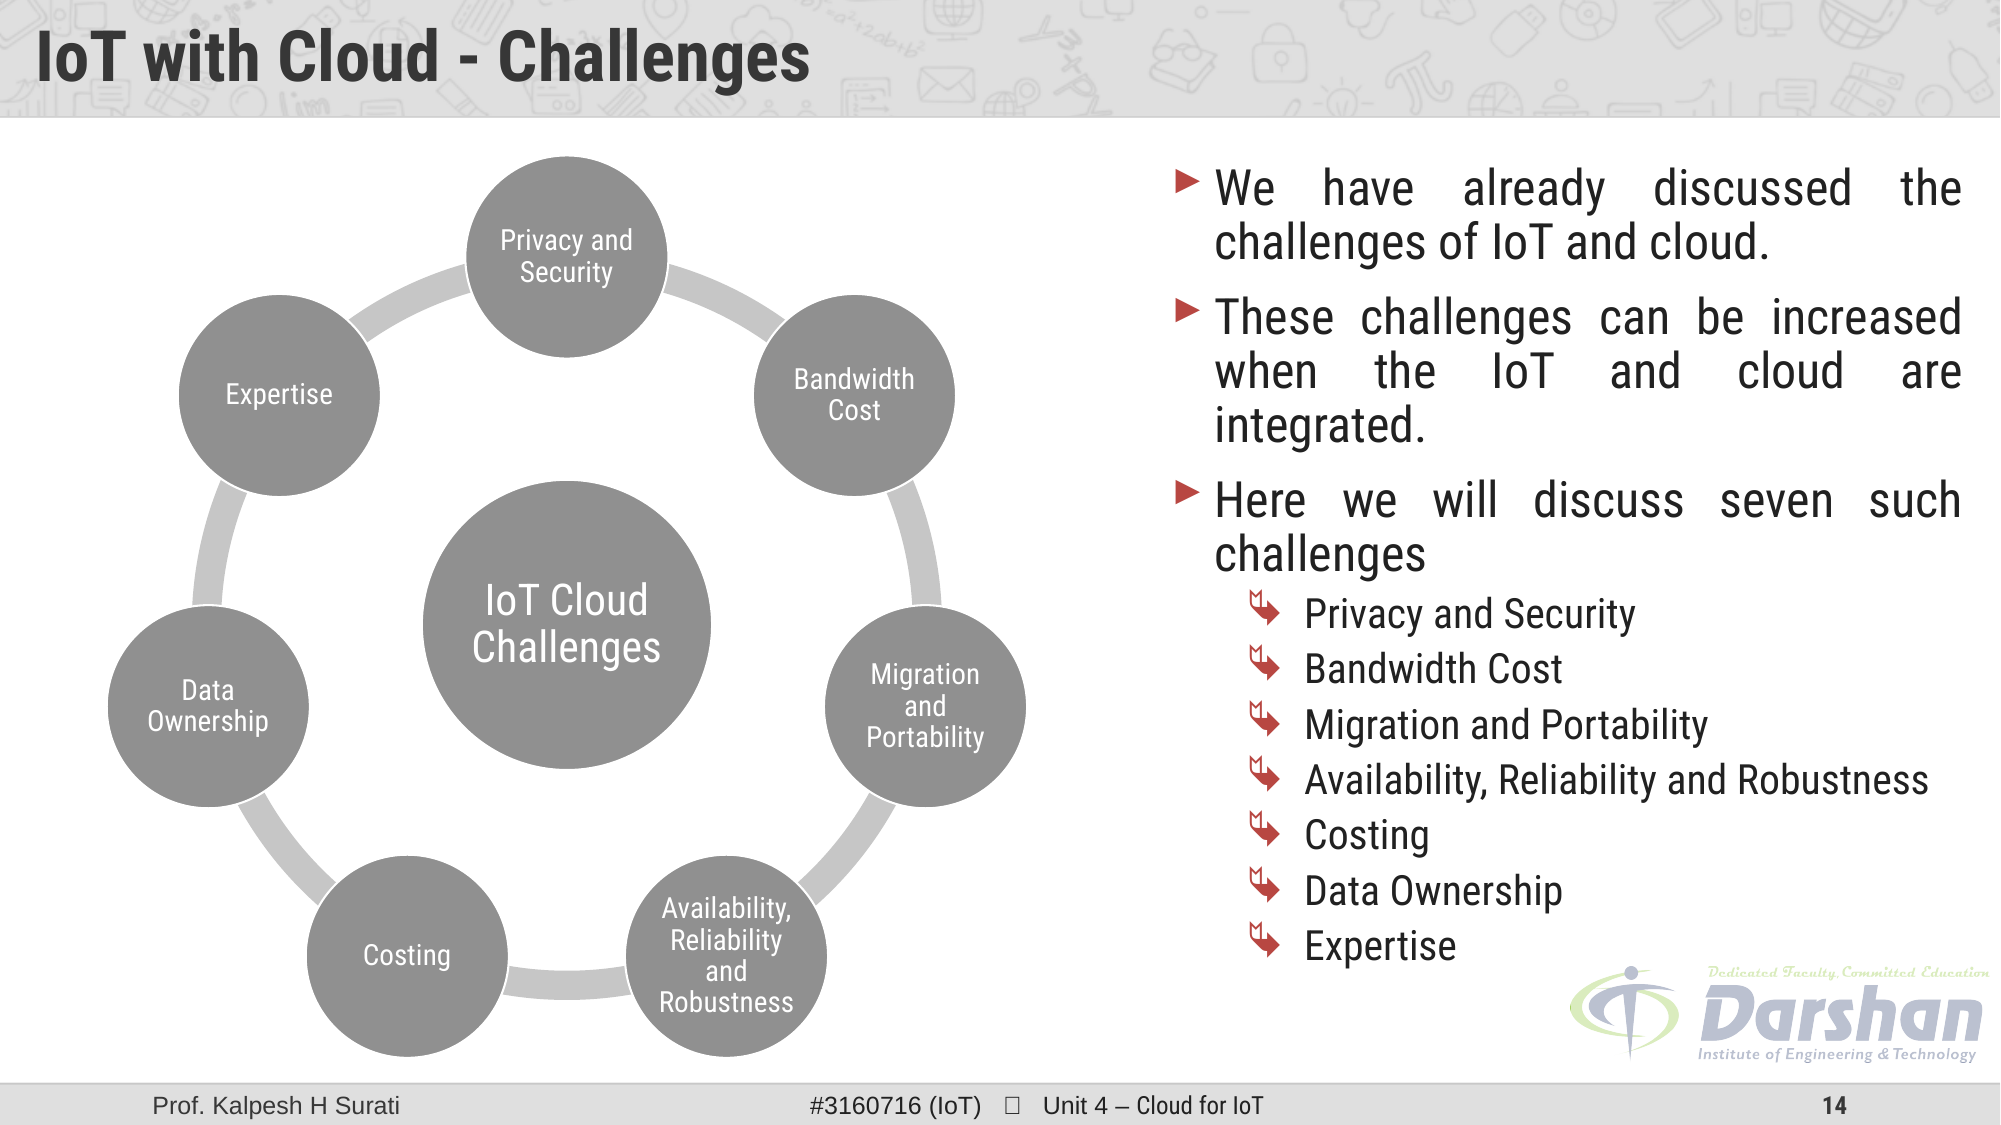

# IoT with Cloud - Challenges
IoT Cloud Challenges
Privacy and Security
Bandwidth Cost
Migration and Portability
Availability, Reliability and Robustness
Costing
Data Ownership
Expertise
We have already discussed the challenges of IoT and cloud.
These challenges can be increased when the IoT and cloud are integrated.
Here we will discuss seven such challenges
Privacy and Security
Bandwidth Cost
Migration and Portability
Availability, Reliability and Robustness
Costing
Data Ownership
Expertise